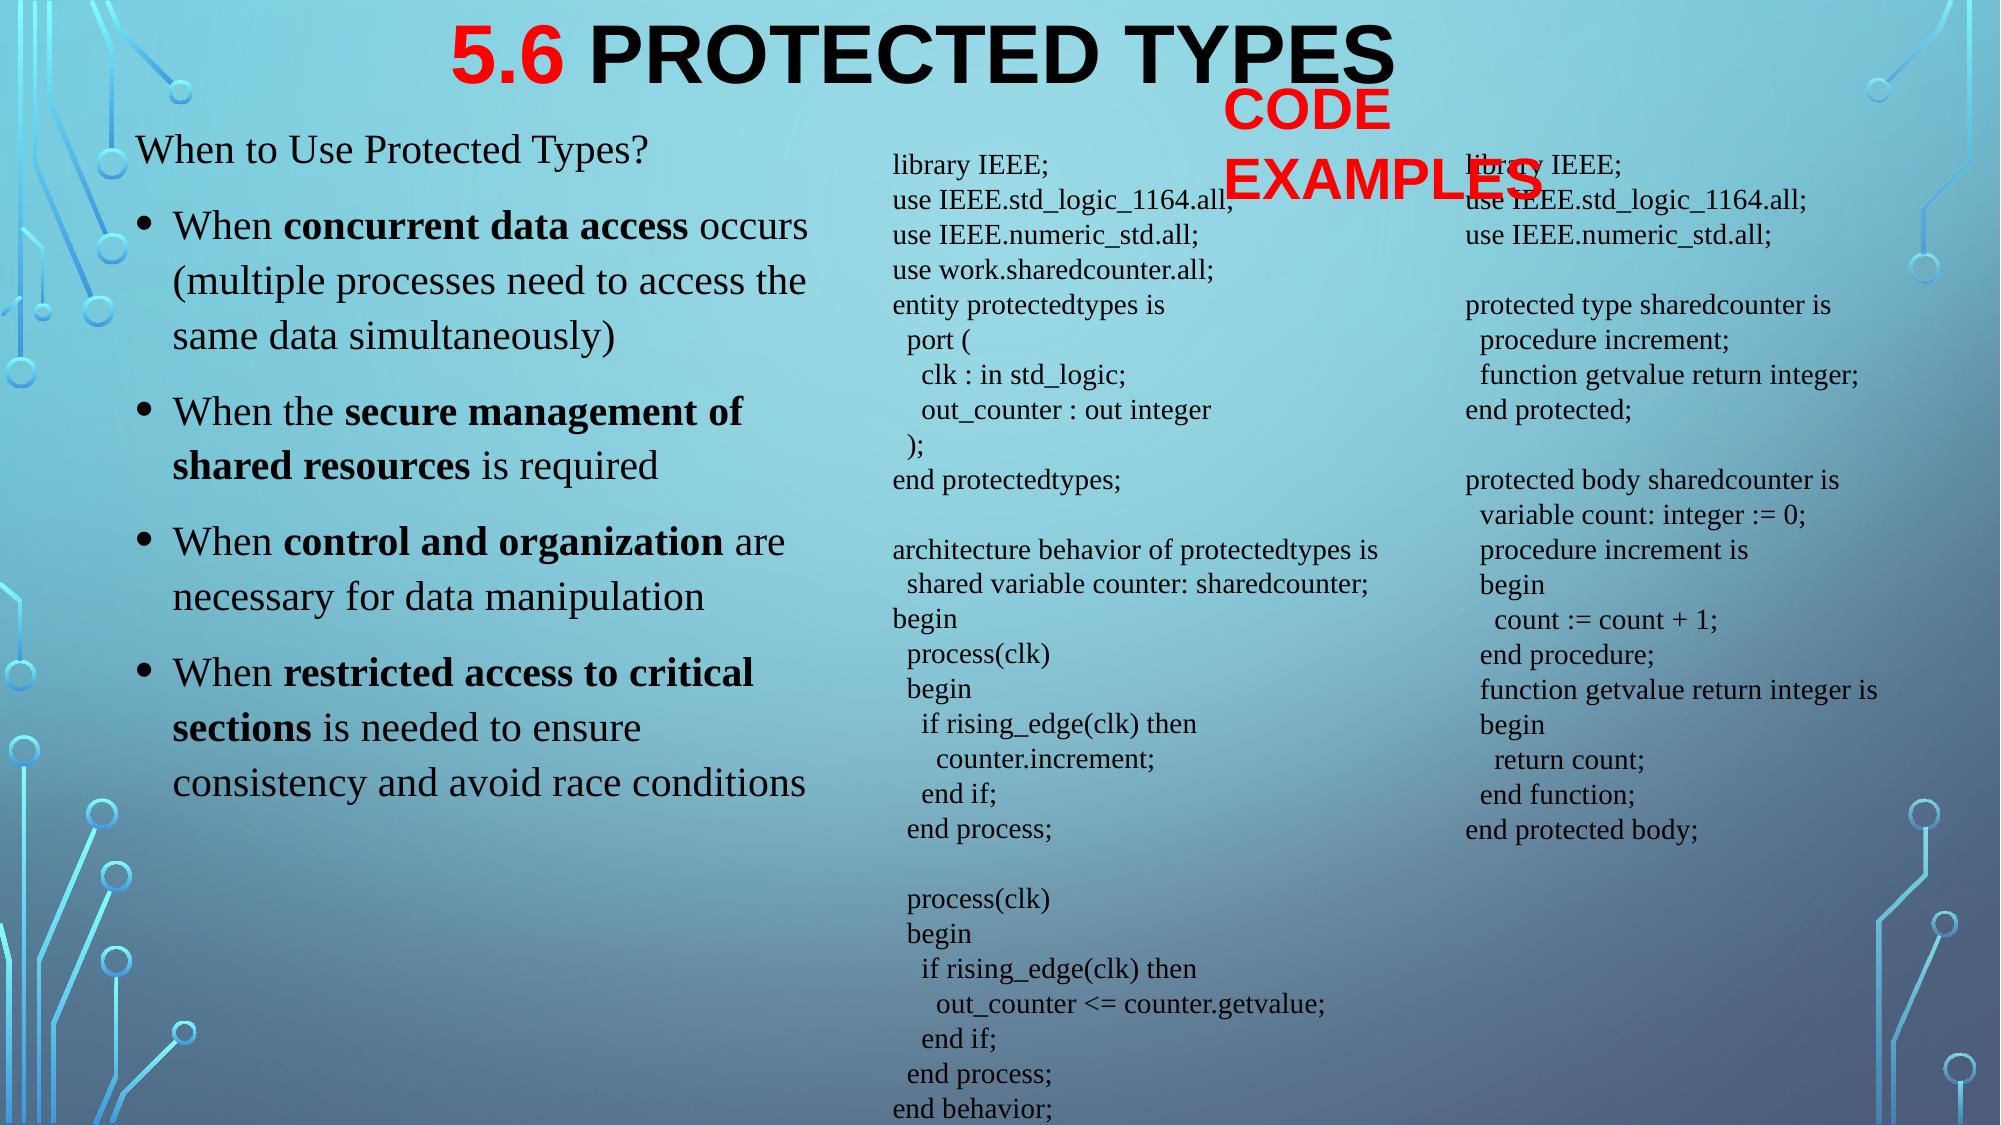

5.6 PROTECTED TYPES
CODE EXAMPLES

When to Use Protected Types?
When concurrent data access occurs (multiple processes need to access the same data simultaneously)
When the secure management of shared resources is required
When control and organization are necessary for data manipulation
When restricted access to critical sections is needed to ensure consistency and avoid race conditions

library IEEE;
use IEEE.std_logic_1164.all;
use IEEE.numeric_std.all;
use work.sharedcounter.all;
entity protectedtypes is
  port (
    clk : in std_logic;
    out_counter : out integer
  );
end protectedtypes;

architecture behavior of protectedtypes is
  shared variable counter: sharedcounter;
begin
  process(clk)
  begin
    if rising_edge(clk) then
      counter.increment;
    end if;
  end process;

  process(clk)
  begin
    if rising_edge(clk) then
      out_counter <= counter.getvalue;
    end if;
  end process;
end behavior;
library IEEE;
use IEEE.std_logic_1164.all;
use IEEE.numeric_std.all;

protected type sharedcounter is
  procedure increment;
  function getvalue return integer;
end protected;

protected body sharedcounter is
  variable count: integer := 0;
  procedure increment is
  begin
    count := count + 1;
  end procedure;
  function getvalue return integer is
  begin
    return count;
  end function;
end protected body;